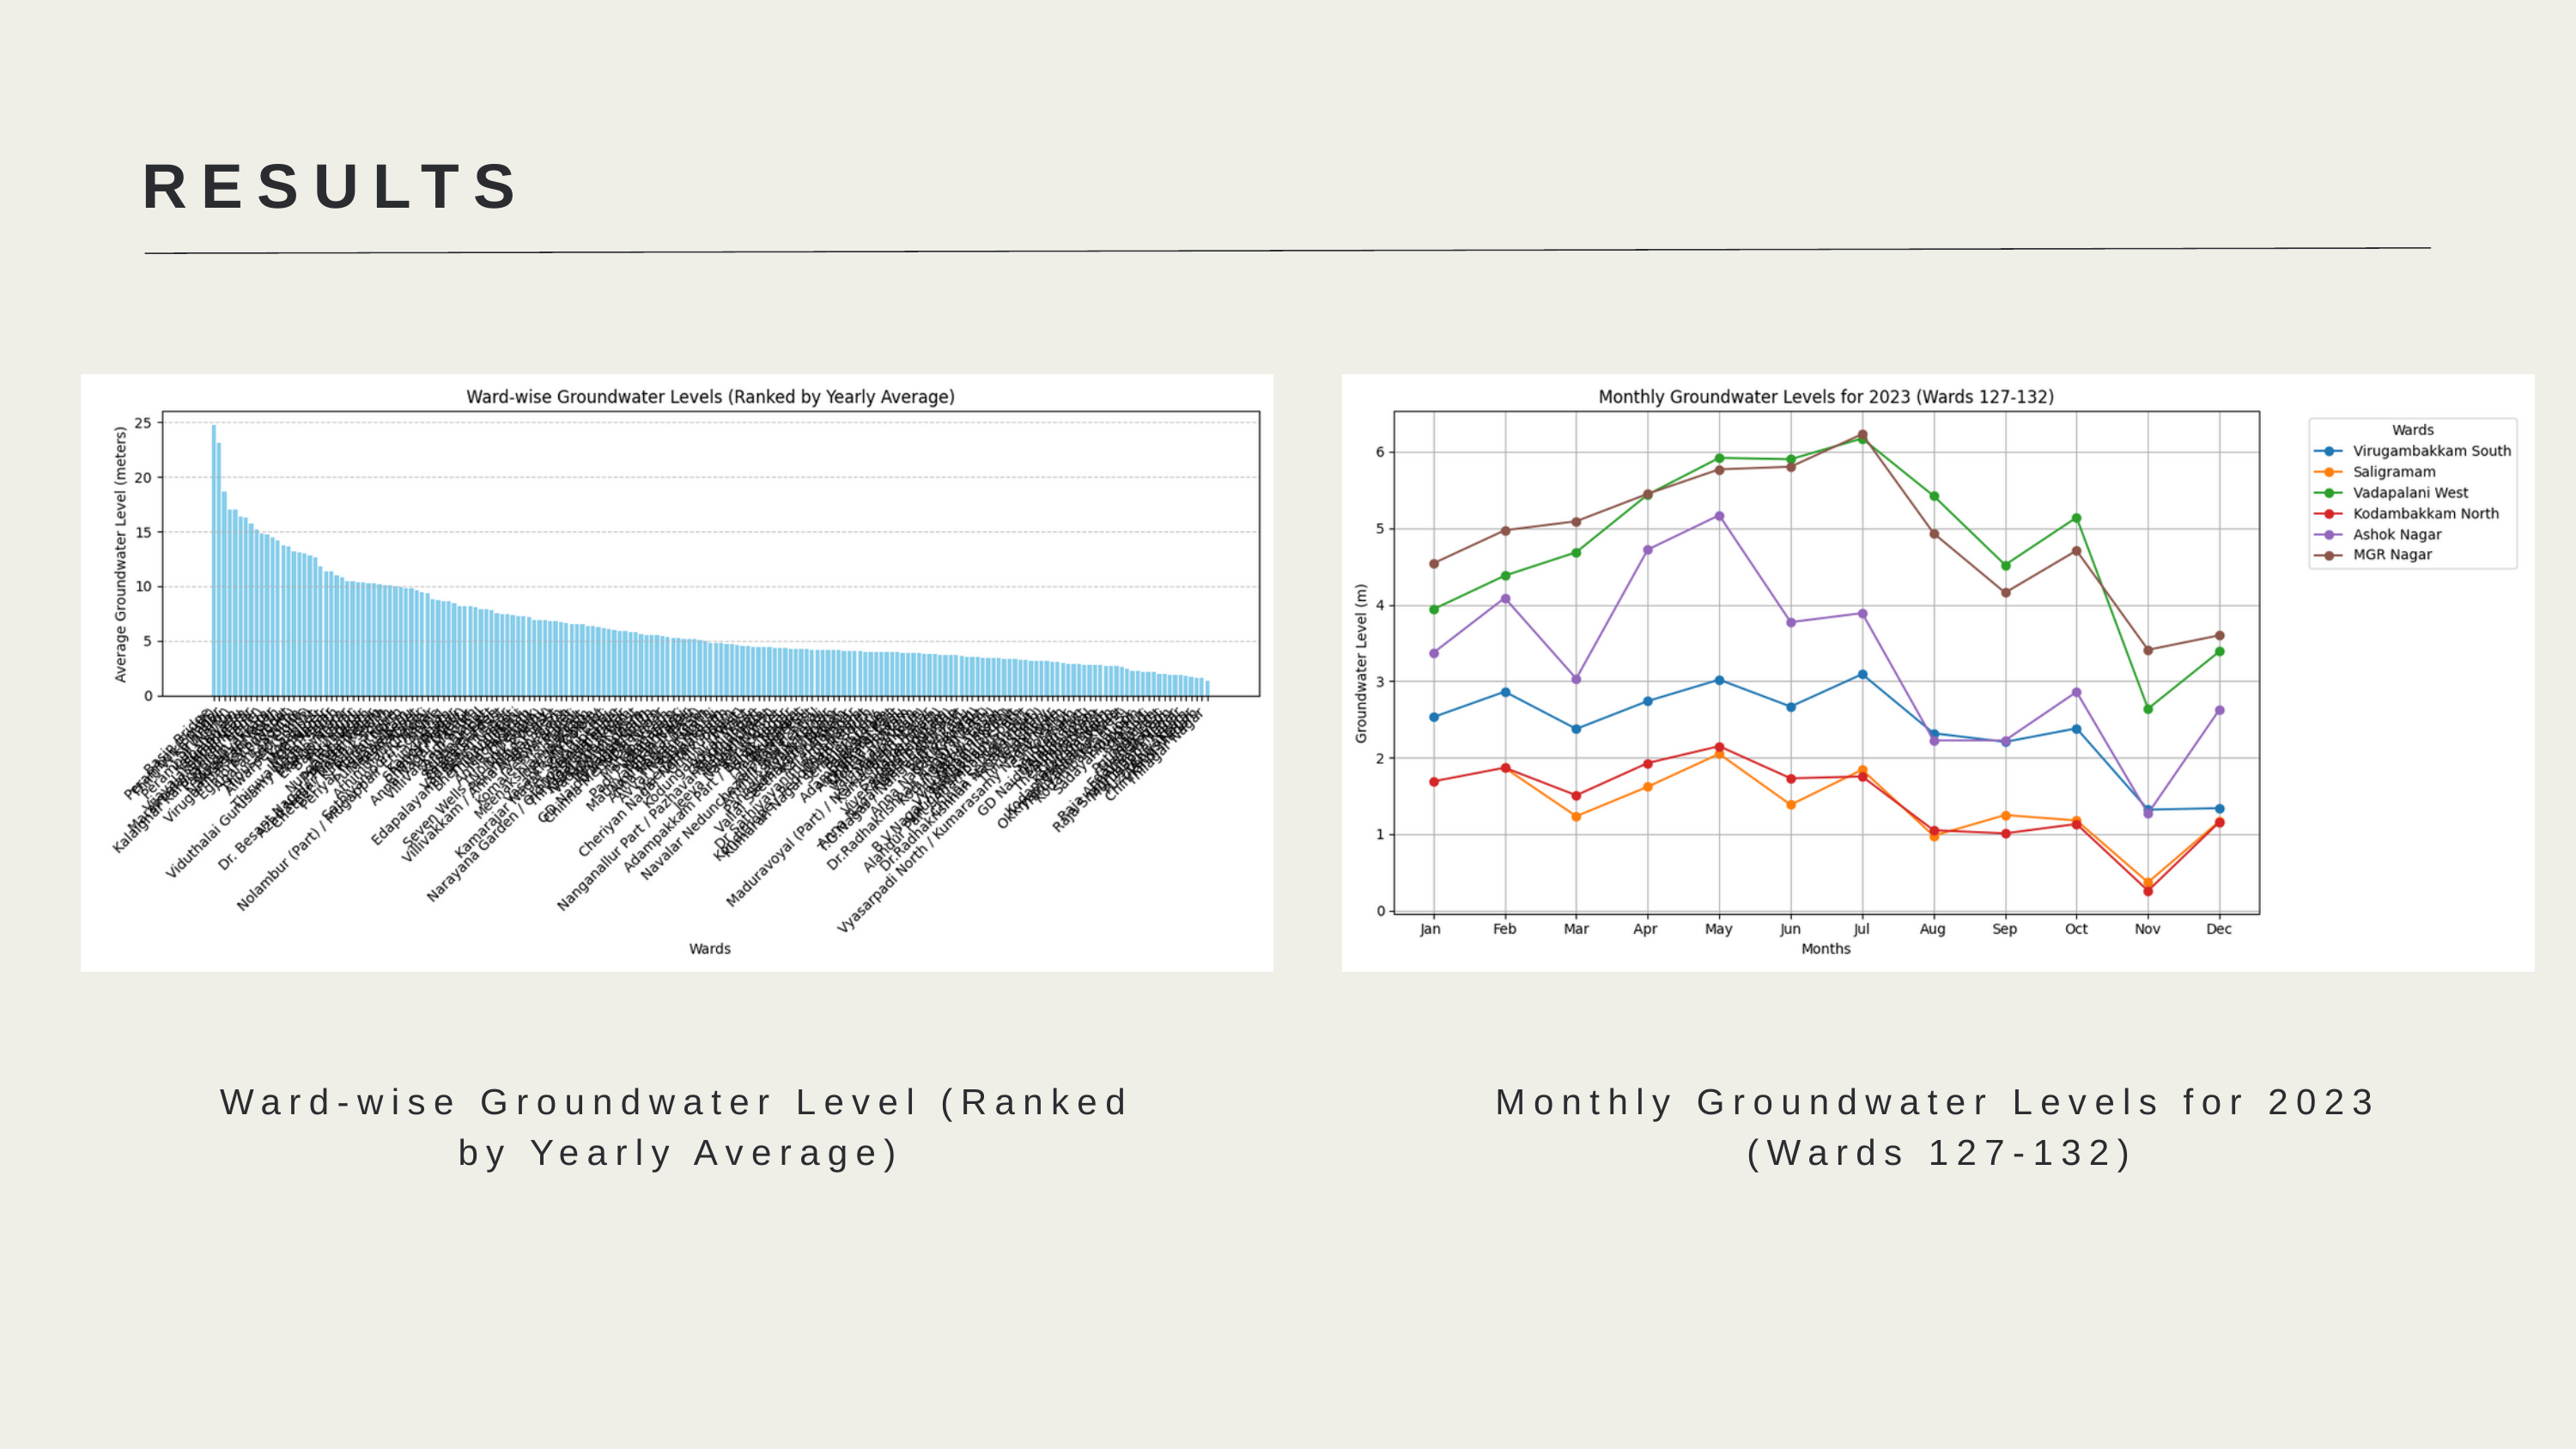

RESULTS

Ward-wise Groundwater Level (Ranked by Yearly Average)
Monthly Groundwater Levels for 2023 (Wards 127-132)